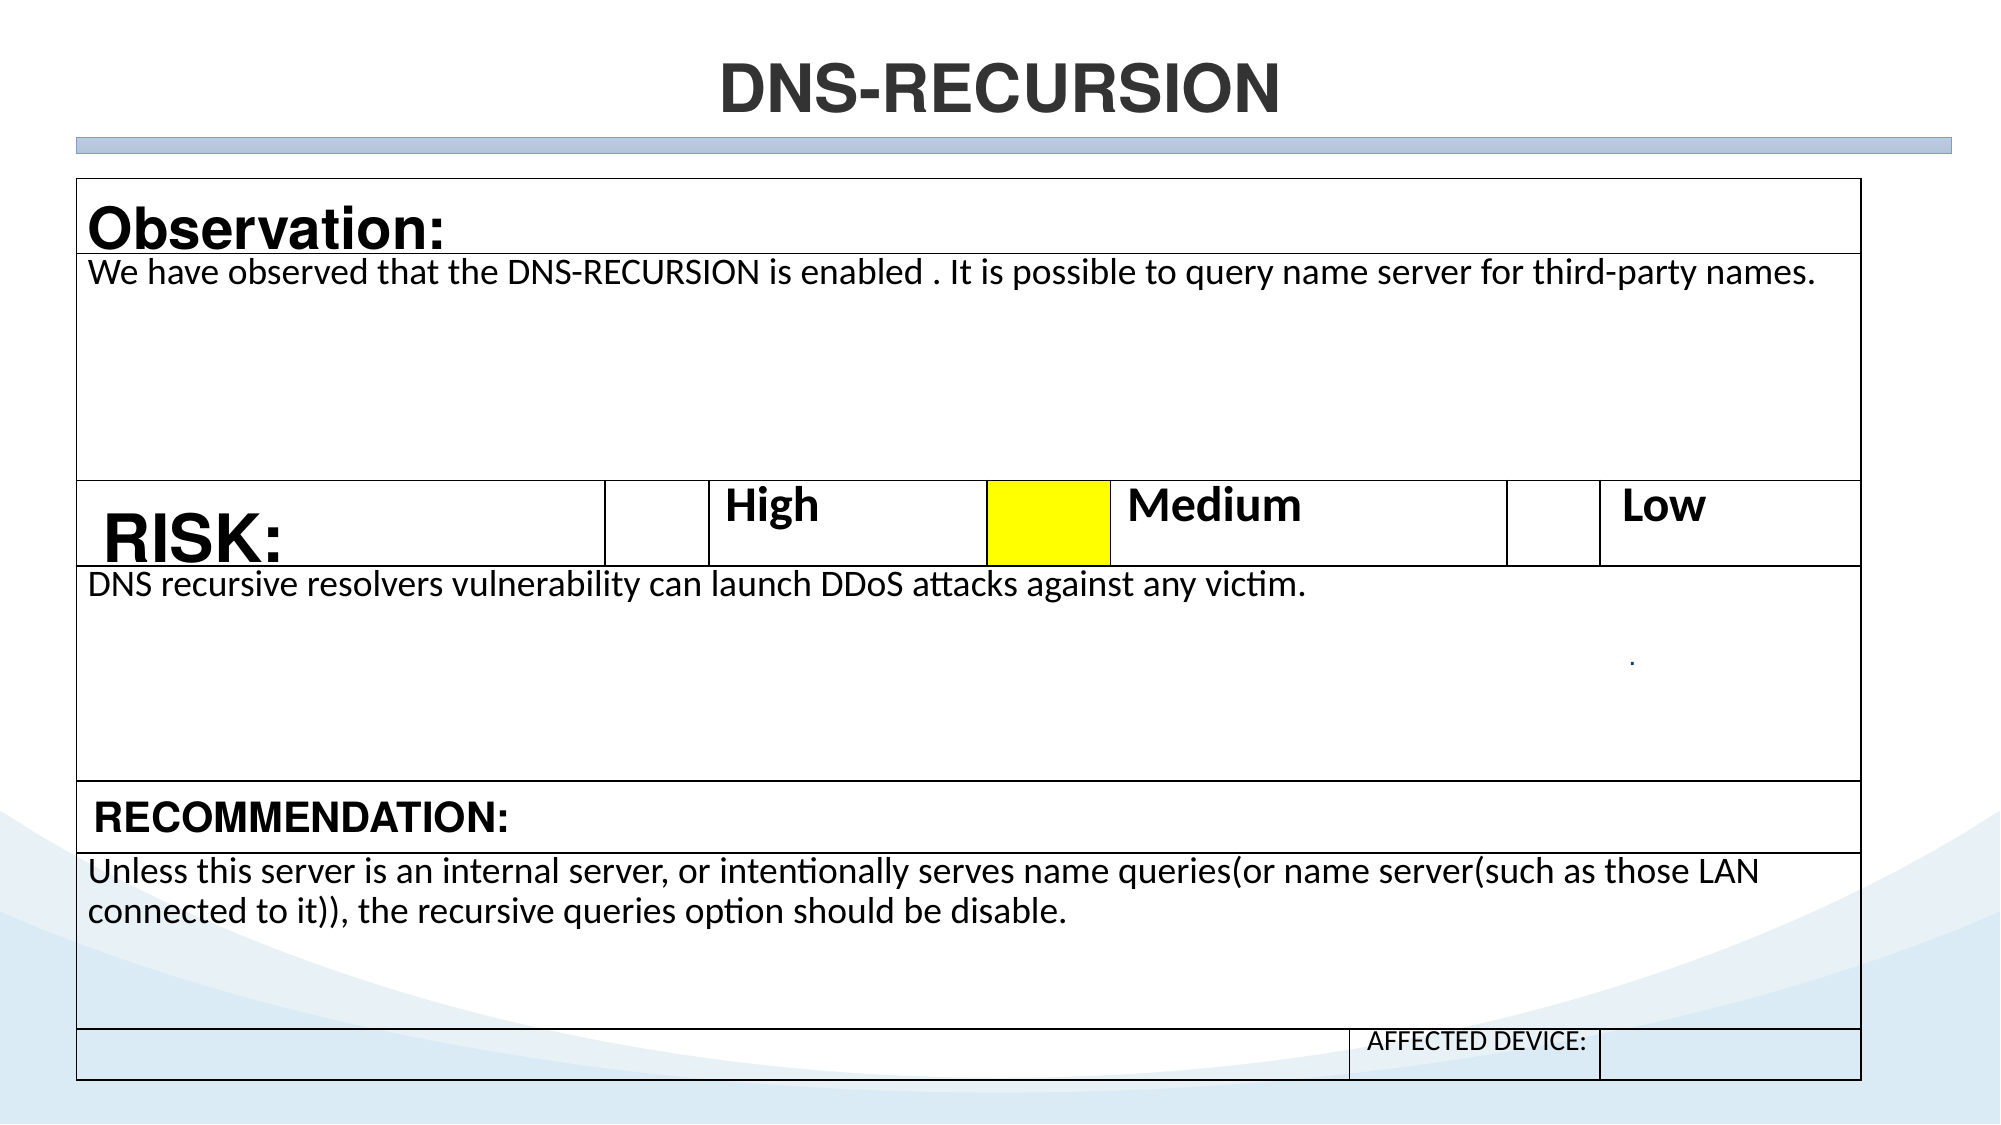

DNS-RECURSION

| Observation: |  |  |  |  |  |  |  |
| --- | --- | --- | --- | --- | --- | --- | --- |
| We have observed that the DNS-RECURSION is enabled . It is possible to query name server for third-party names. |  |  |  |  |  |  |  |
| RISK: |  | High |  | Medium |  |  | Low |
| DNS recursive resolvers vulnerability can launch DDoS attacks against any victim. |  |  |  |  |  |  |  |
| RECOMMENDATION: |  |  |  |  |  |  |  |
| Unless this server is an internal server, or intentionally serves name queries(or name server(such as those LAN connected to it)), the recursive queries option should be disable. |  |  |  |  |  |  |  |
|  |  |  |  |  | AFFECTED DEVICE: |  |  |
.